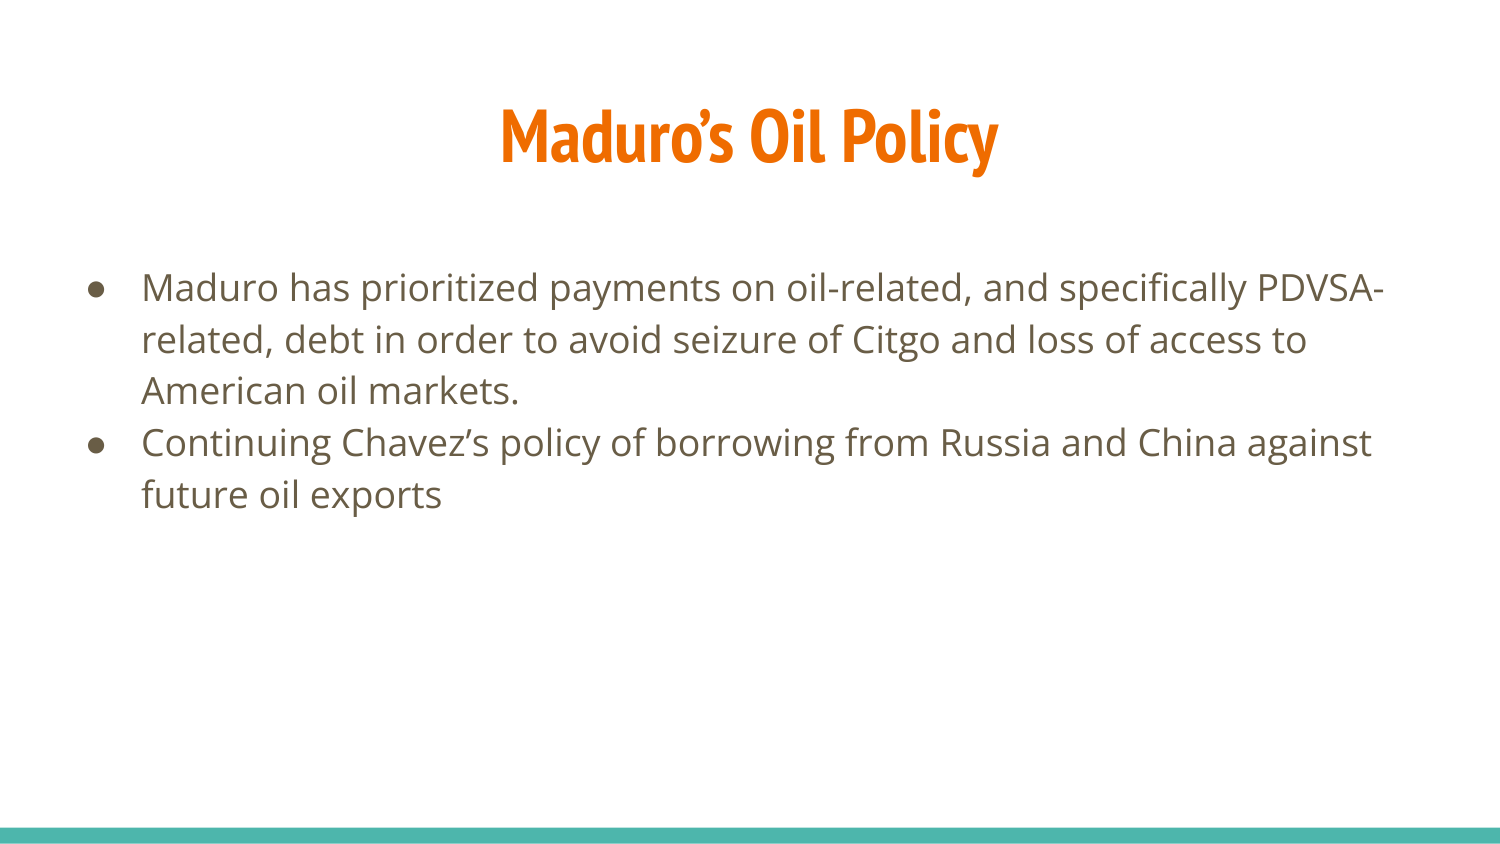

# Maduro’s Oil Policy
Maduro has prioritized payments on oil-related, and specifically PDVSA-related, debt in order to avoid seizure of Citgo and loss of access to American oil markets.
Continuing Chavez’s policy of borrowing from Russia and China against future oil exports